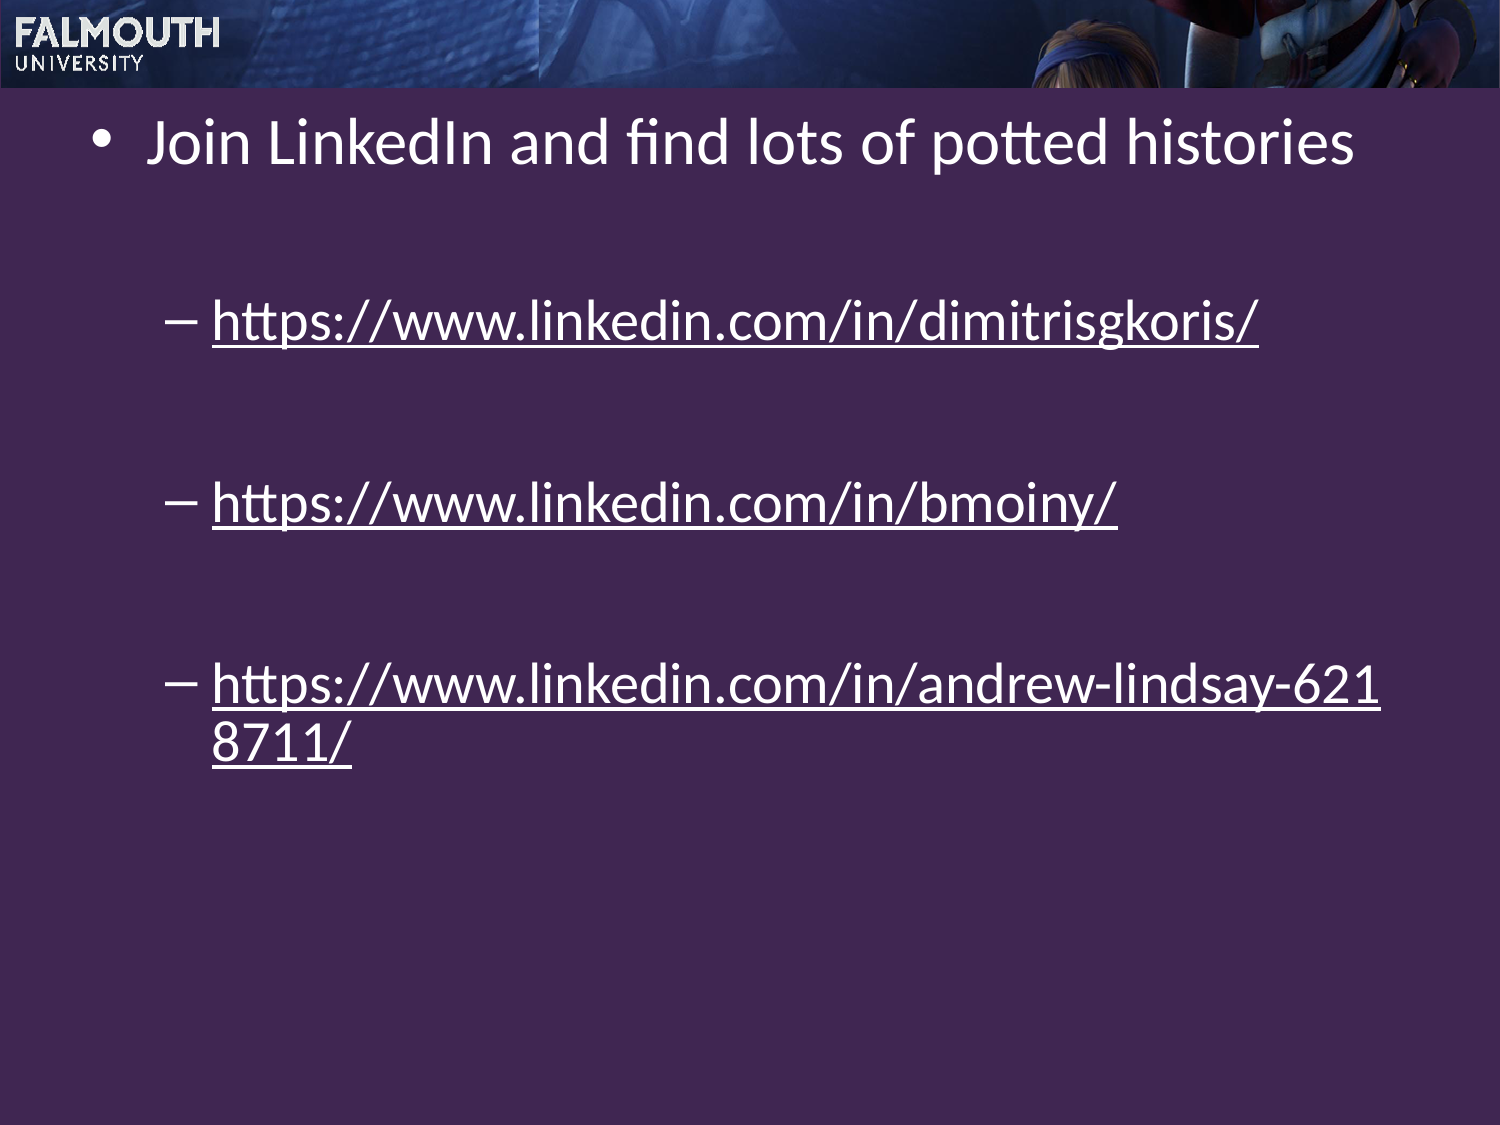

Join LinkedIn and find lots of potted histories

https://www.linkedin.com/in/dimitrisgkoris/

https://www.linkedin.com/in/bmoiny/

https://www.linkedin.com/in/andrew-lindsay-6218711/